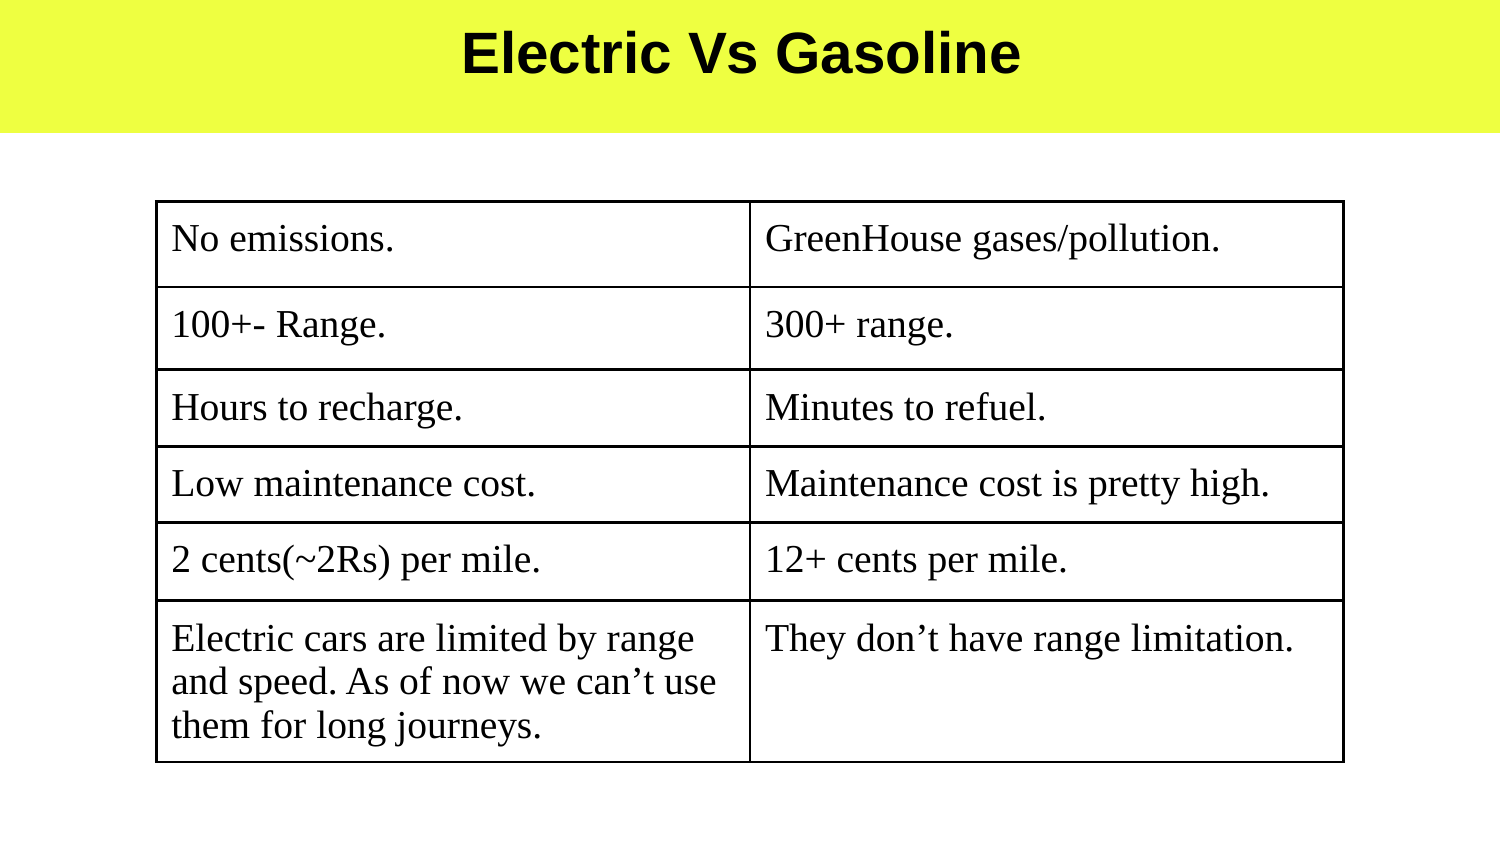

# Electric Vs Gasoline
| No emissions. | GreenHouse gases/pollution. |
| --- | --- |
| 100+- Range. | 300+ range. |
| Hours to recharge. | Minutes to refuel. |
| Low maintenance cost. | Maintenance cost is pretty high. |
| 2 cents(~2Rs) per mile. | 12+ cents per mile. |
| Electric cars are limited by range and speed. As of now we can’t use them for long journeys. | They don’t have range limitation. |